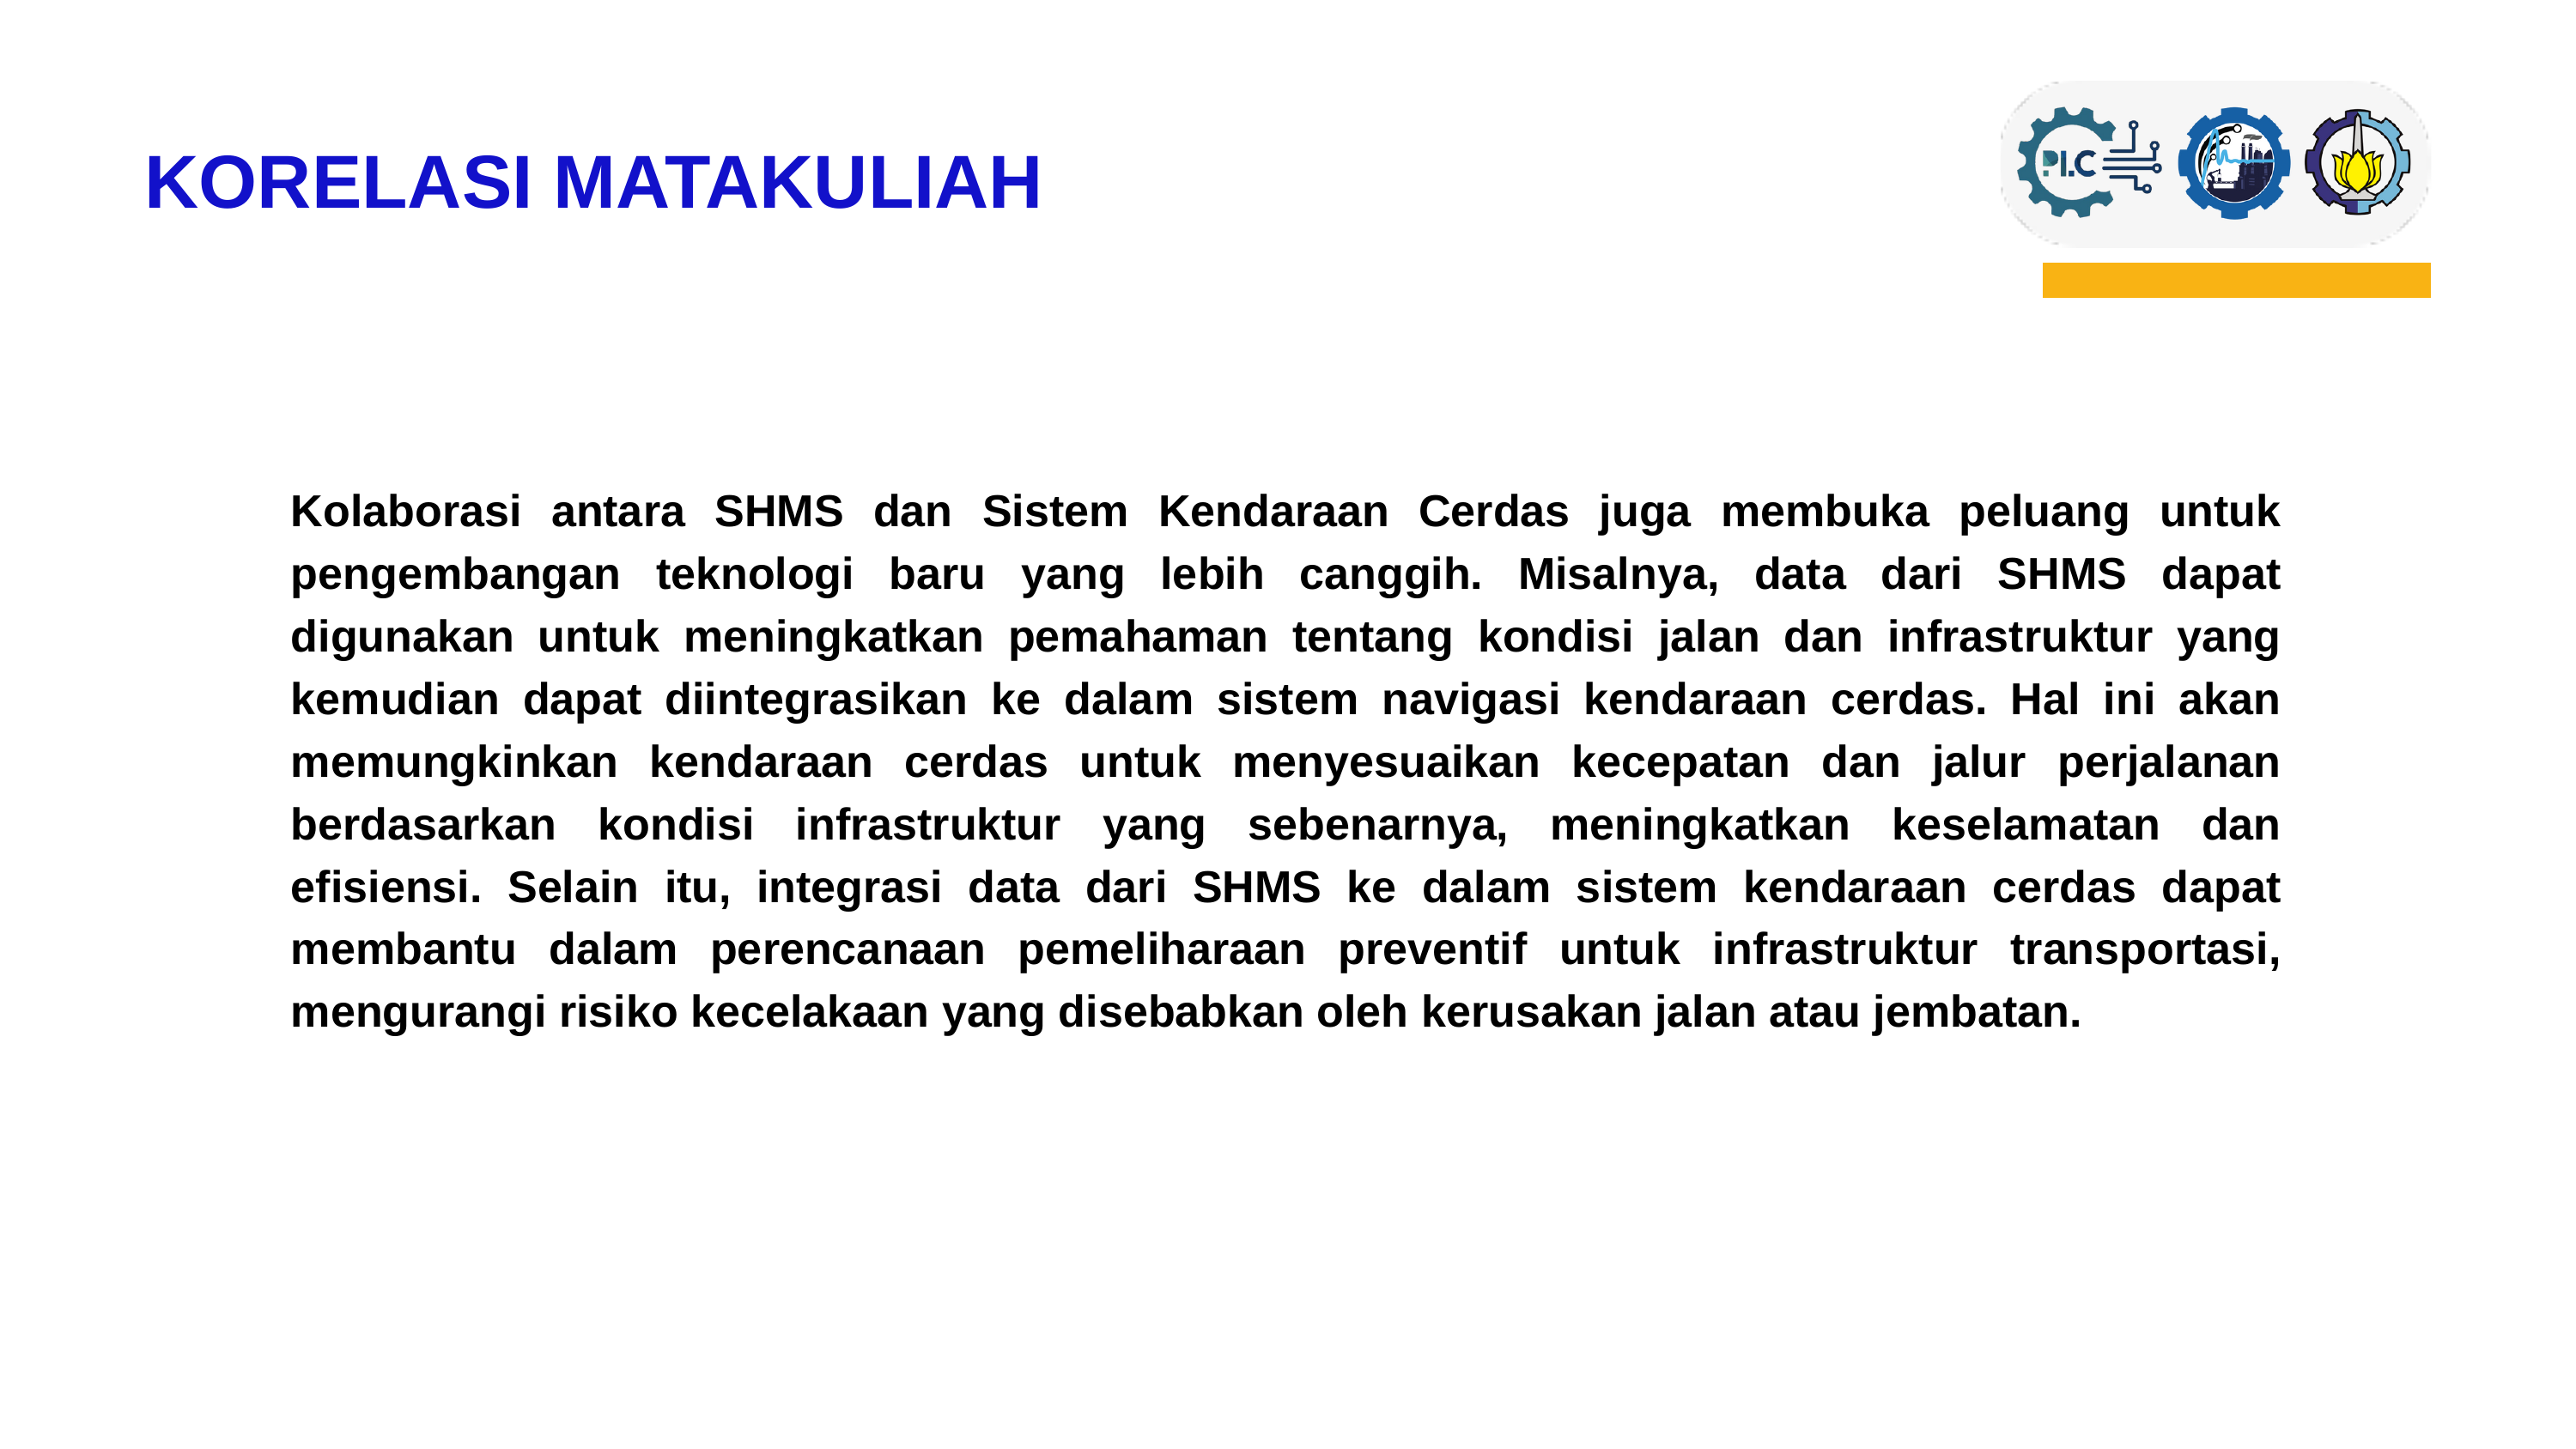

KORELASI MATAKULIAH

Kolaborasi antara SHMS dan Sistem Kendaraan Cerdas juga membuka peluang untuk pengembangan teknologi baru yang lebih canggih. Misalnya, data dari SHMS dapat digunakan untuk meningkatkan pemahaman tentang kondisi jalan dan infrastruktur yang kemudian dapat diintegrasikan ke dalam sistem navigasi kendaraan cerdas. Hal ini akan memungkinkan kendaraan cerdas untuk menyesuaikan kecepatan dan jalur perjalanan berdasarkan kondisi infrastruktur yang sebenarnya, meningkatkan keselamatan dan efisiensi. Selain itu, integrasi data dari SHMS ke dalam sistem kendaraan cerdas dapat membantu dalam perencanaan pemeliharaan preventif untuk infrastruktur transportasi, mengurangi risiko kecelakaan yang disebabkan oleh kerusakan jalan atau jembatan.